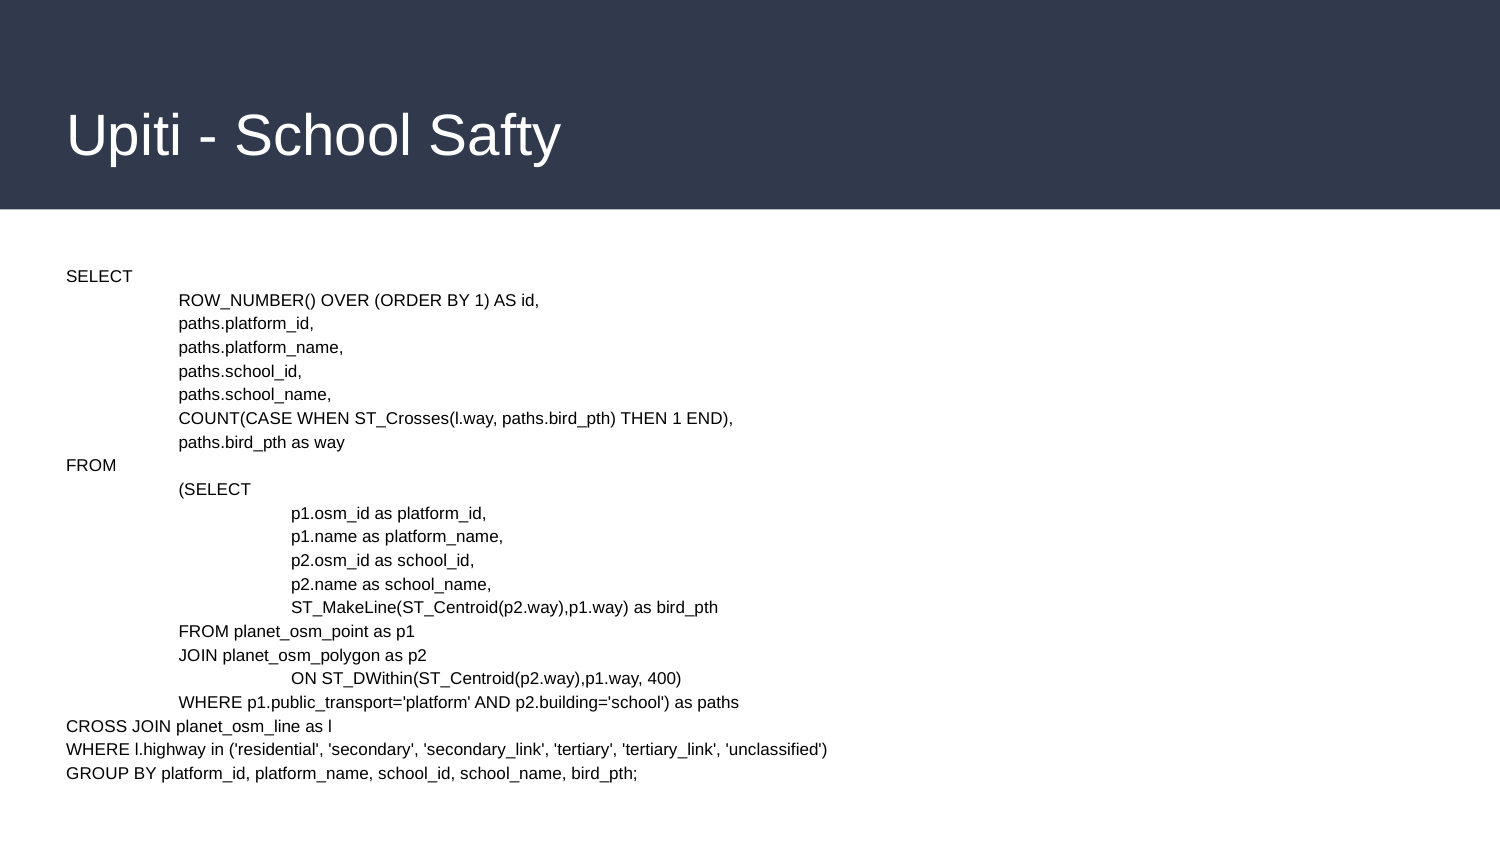

# Upiti - School Safty
SELECT
	ROW_NUMBER() OVER (ORDER BY 1) AS id,
	paths.platform_id,
	paths.platform_name,
	paths.school_id,
	paths.school_name,
	COUNT(CASE WHEN ST_Crosses(l.way, paths.bird_pth) THEN 1 END),
	paths.bird_pth as way
FROM
	(SELECT
		p1.osm_id as platform_id,
		p1.name as platform_name,
		p2.osm_id as school_id,
		p2.name as school_name,
		ST_MakeLine(ST_Centroid(p2.way),p1.way) as bird_pth
	FROM planet_osm_point as p1
	JOIN planet_osm_polygon as p2
		ON ST_DWithin(ST_Centroid(p2.way),p1.way, 400)
	WHERE p1.public_transport='platform' AND p2.building='school') as paths
CROSS JOIN planet_osm_line as l
WHERE l.highway in ('residential', 'secondary', 'secondary_link', 'tertiary', 'tertiary_link', 'unclassified')
GROUP BY platform_id, platform_name, school_id, school_name, bird_pth;